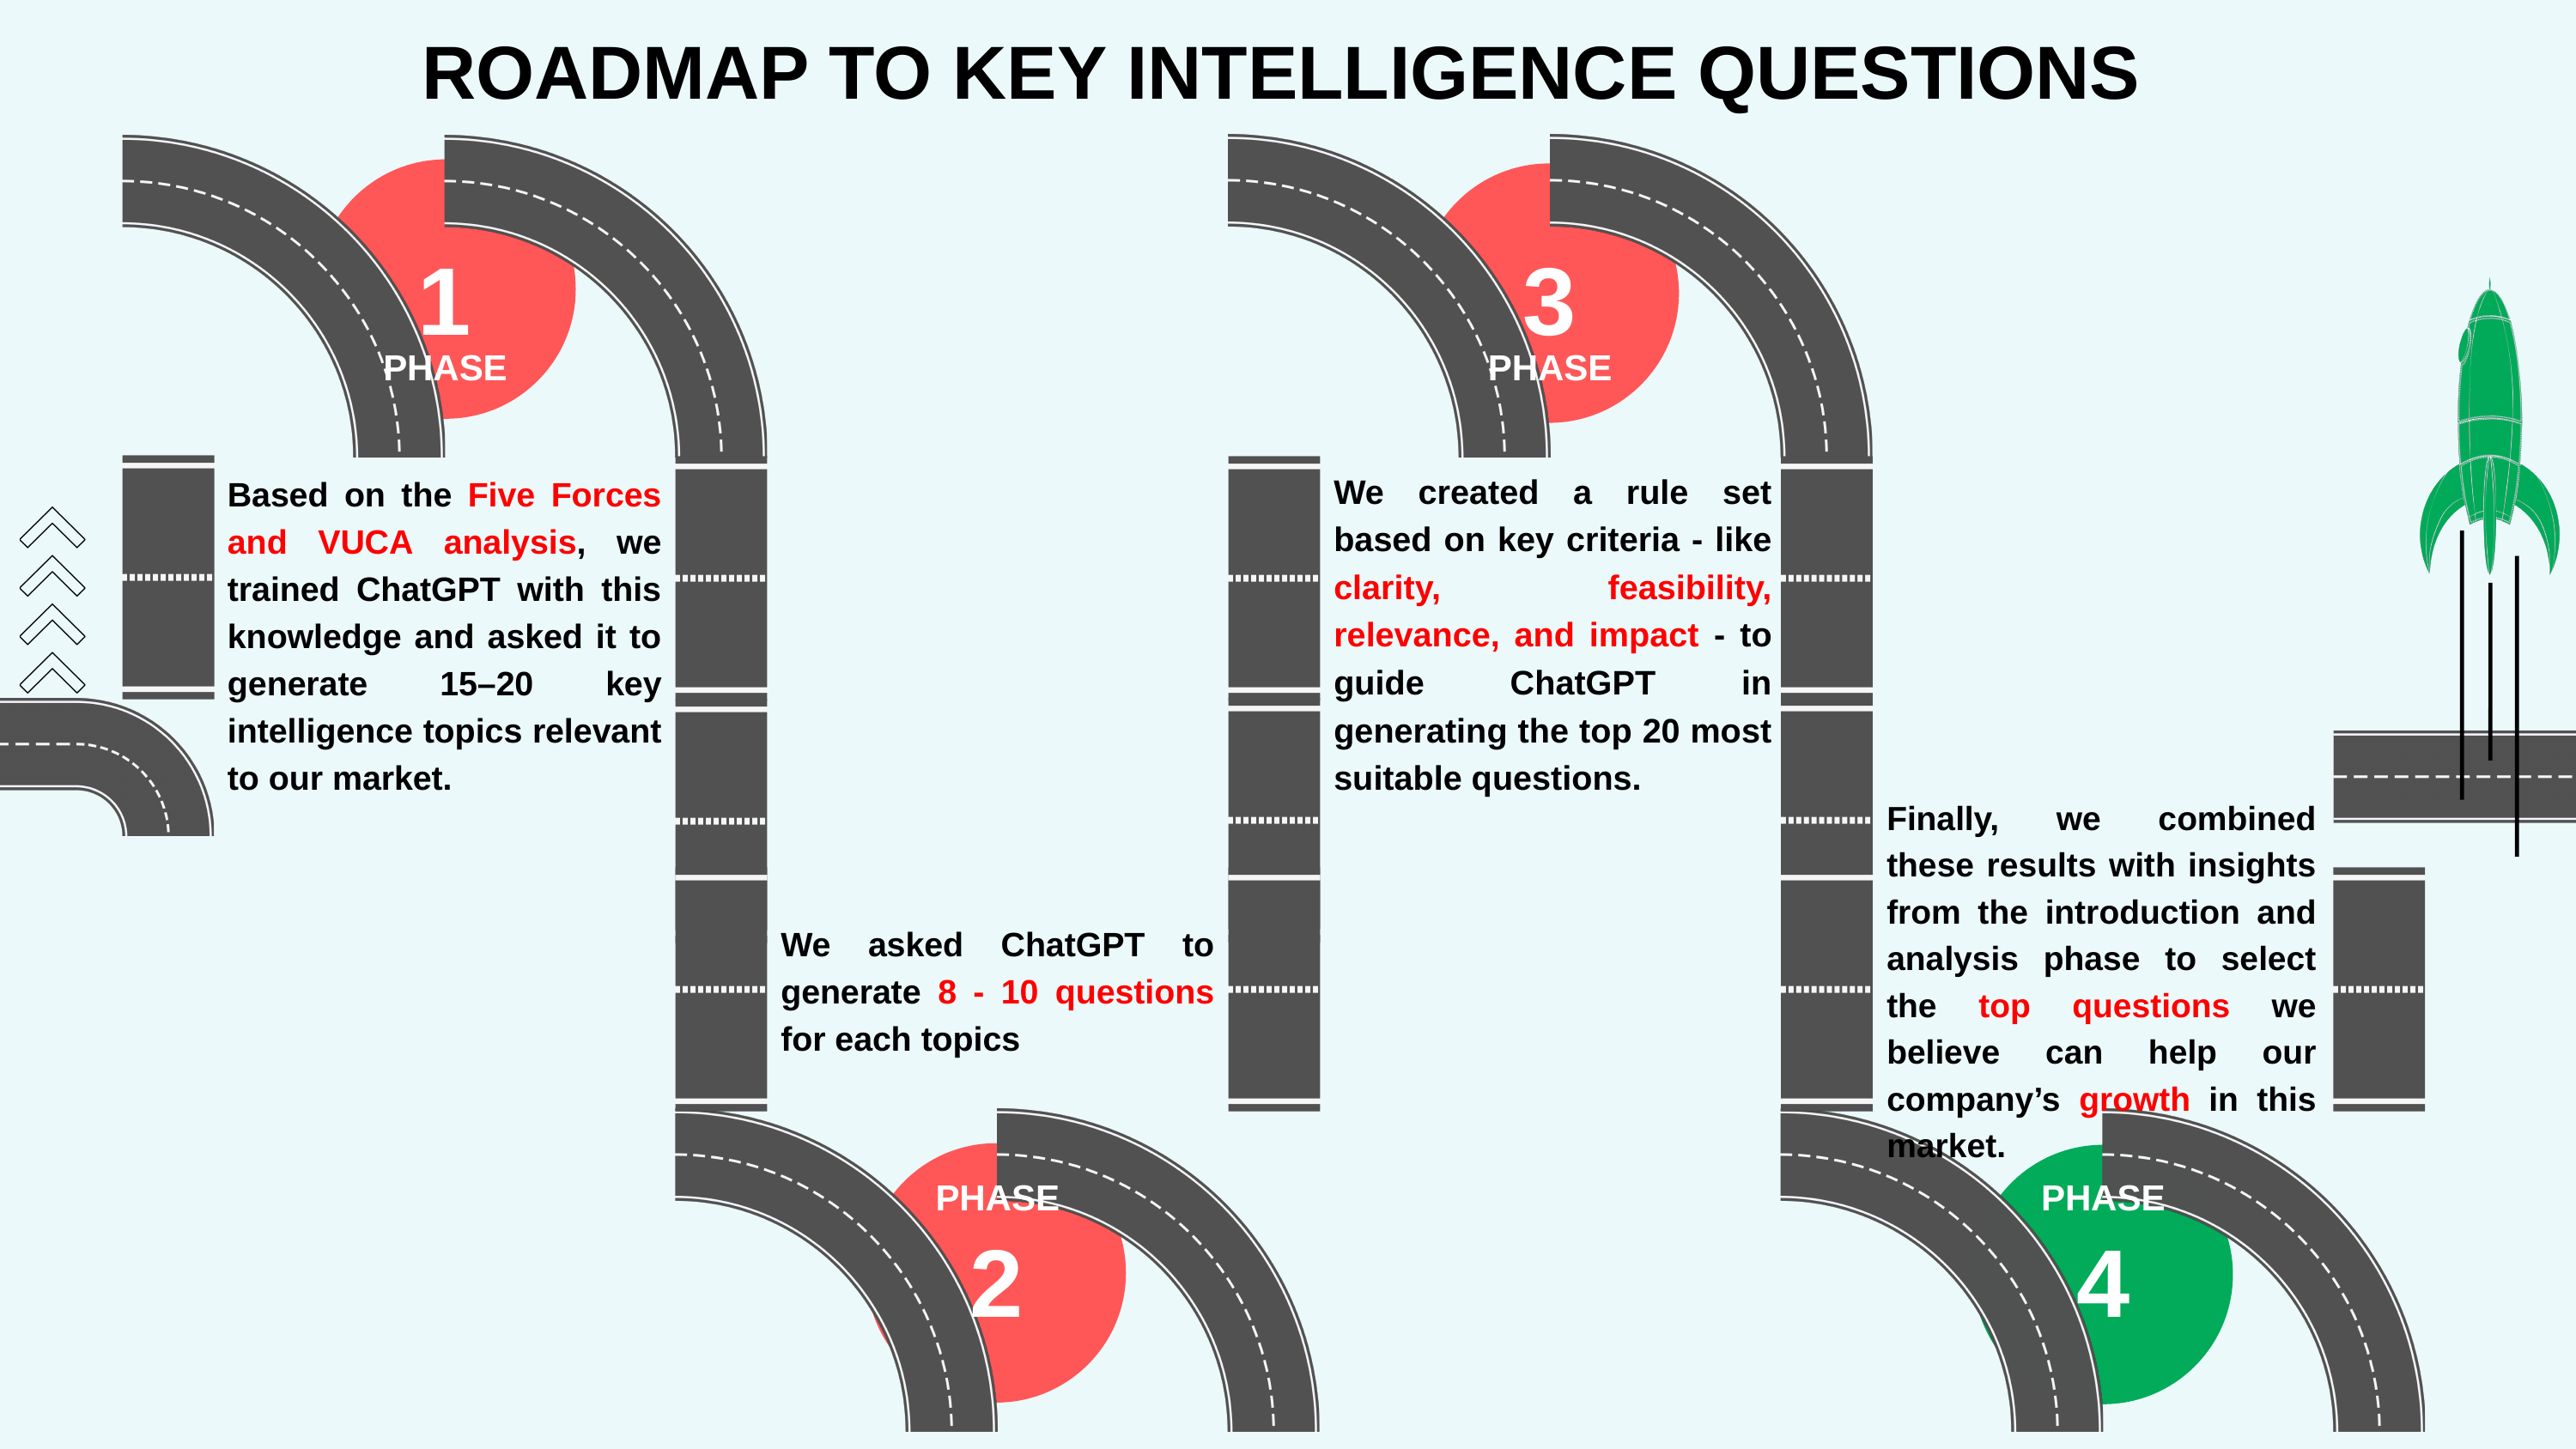

ROADMAP TO KEY INTELLIGENCE QUESTIONS

1
3

PHASE
PHASE
We created a rule set based on key criteria - like clarity, feasibility, relevance, and impact - to guide ChatGPT in generating the top 20 most suitable questions.
Based on the Five Forces and VUCA analysis, we trained ChatGPT with this knowledge and asked it to generate 15–20 key intelligence topics relevant to our market.

Finally, we combined these results with insights from the introduction and analysis phase to select the top questions we believe can help our company’s growth in this market.
We asked ChatGPT to generate 8 - 10 questions for each topics

PHASE
PHASE
2
4